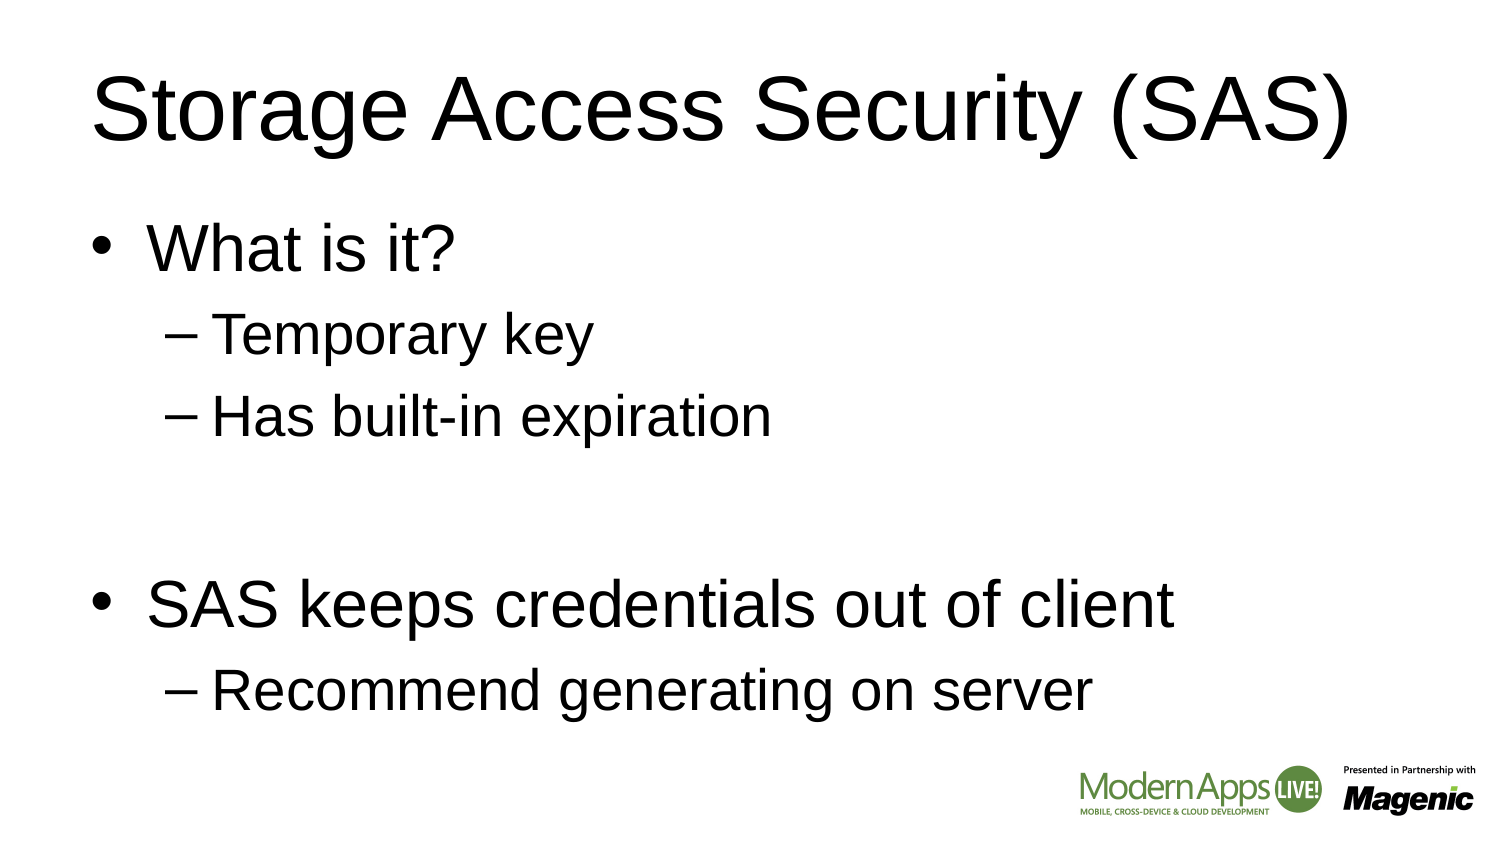

# Storage Access Security (SAS)
What is it?
Temporary key
Has built-in expiration

SAS keeps credentials out of client
Recommend generating on server